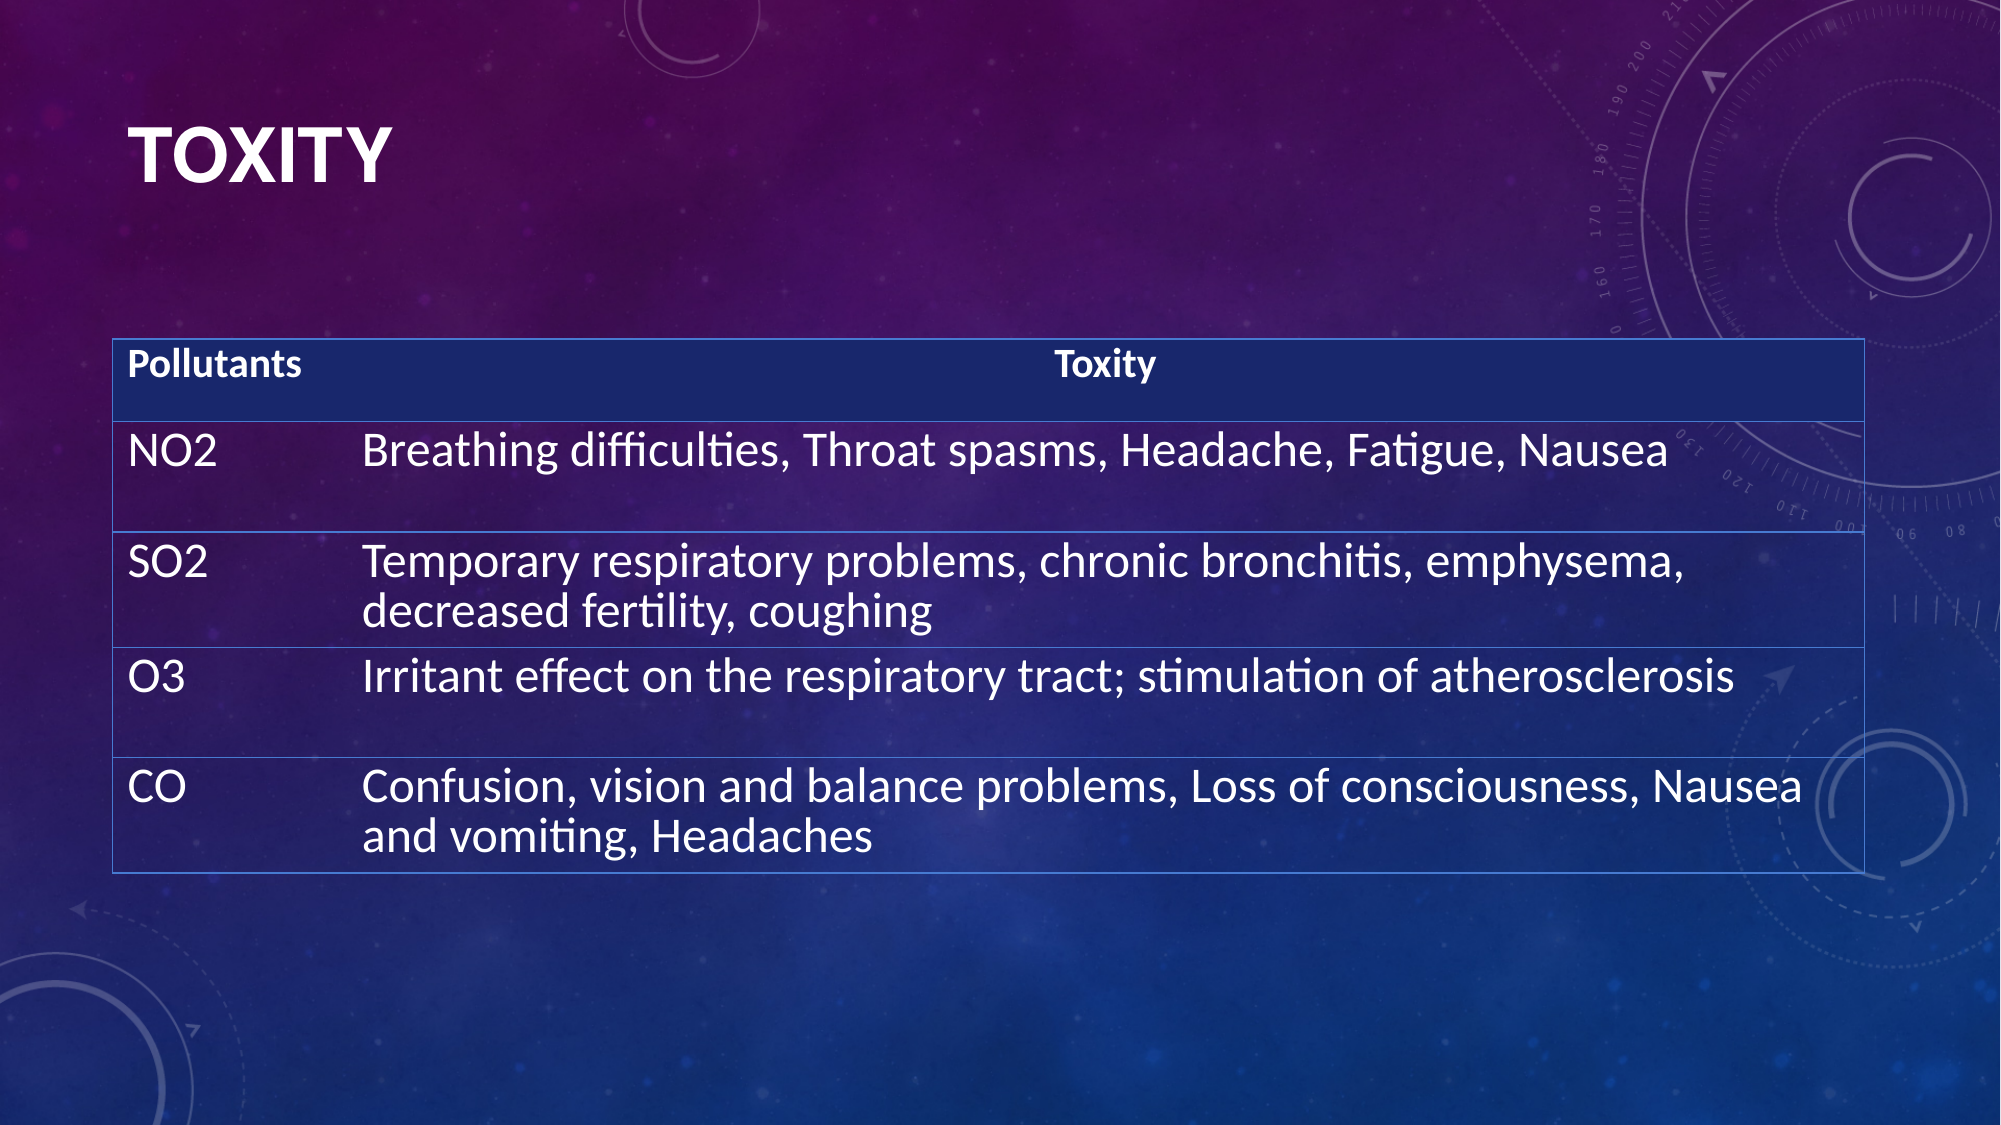

ToxiTY
| Pollutants | Toxity |
| --- | --- |
| NO2 | Breathing difficulties, Throat spasms, Headache, Fatigue, Nausea |
| SO2 | Temporary respiratory problems, chronic bronchitis, emphysema, decreased fertility, coughing |
| O3 | Irritant effect on the respiratory tract; stimulation of atherosclerosis |
| CO | Confusion, vision and balance problems, Loss of consciousness, Nausea and vomiting, Headaches |